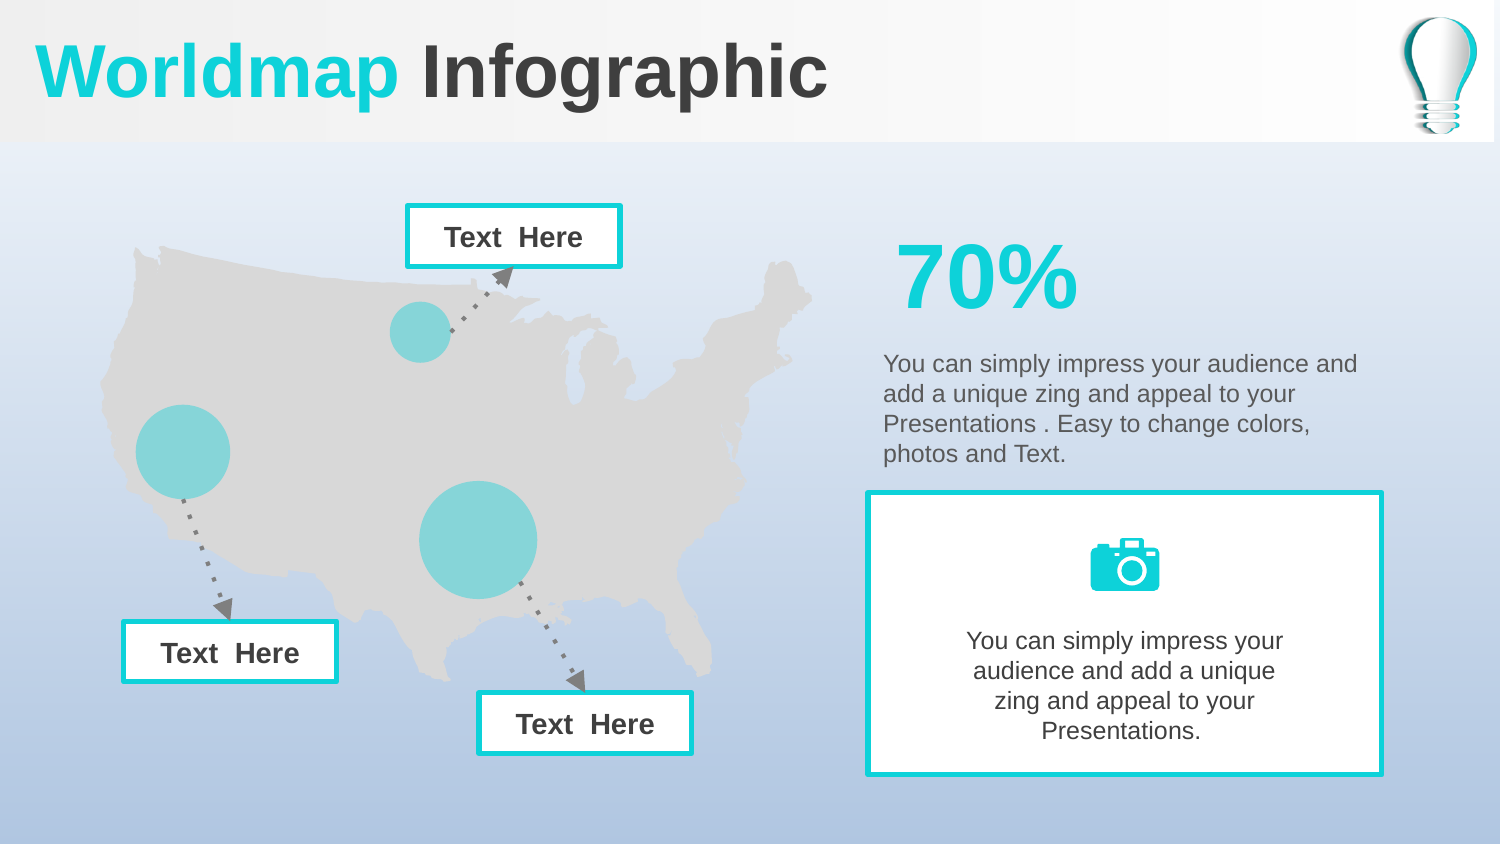

# Worldmap Infographic
Text  Here
70%

You can simply impress your audience and add a unique zing and appeal to your Presentations . Easy to change colors, photos and Text.

You can simply impress your audience and add a unique zing and appeal to your Presentations.
Text  Here
Text  Here